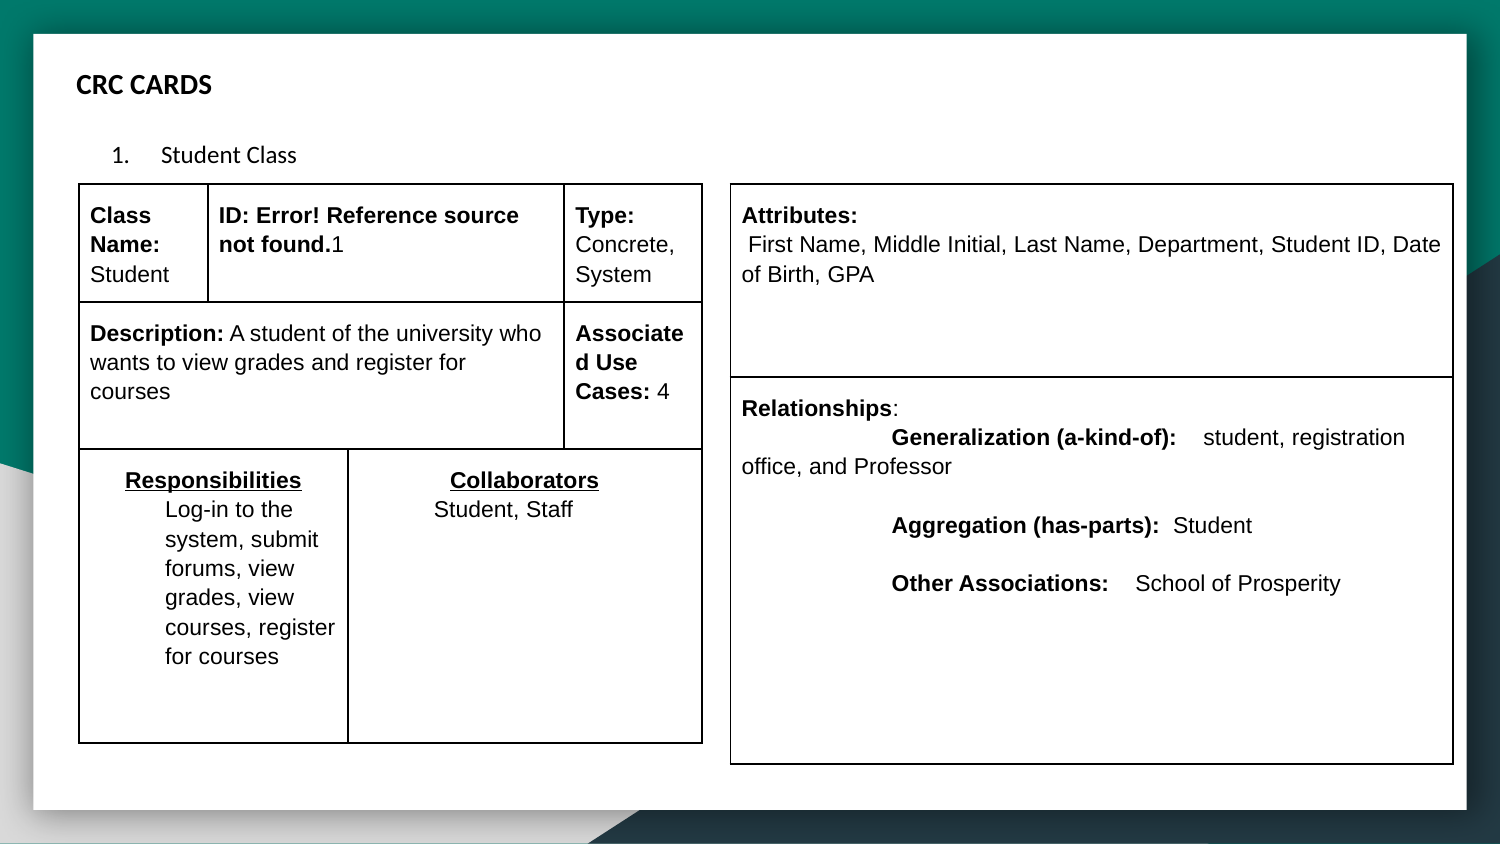

CRC CARDS

Student Class

| Class Name: Student | ID: Error! Reference source not found.1 |  | Type: Concrete, System |
| --- | --- | --- | --- |
| Description: A student of the university who wants to view grades and register for courses |  |  | Associated Use Cases: 4 |
| Responsibilities Log-in to the system, submit forums, view grades, view courses, register for courses |  | Collaborators Student, Staff |  |
| Attributes: First Name, Middle Initial, Last Name, Department, Student ID, Date of Birth, GPA |
| --- |
| Relationships: Generalization (a-kind-of): student, registration office, and Professor Aggregation (has-parts): Student Other Associations: School of Prosperity |